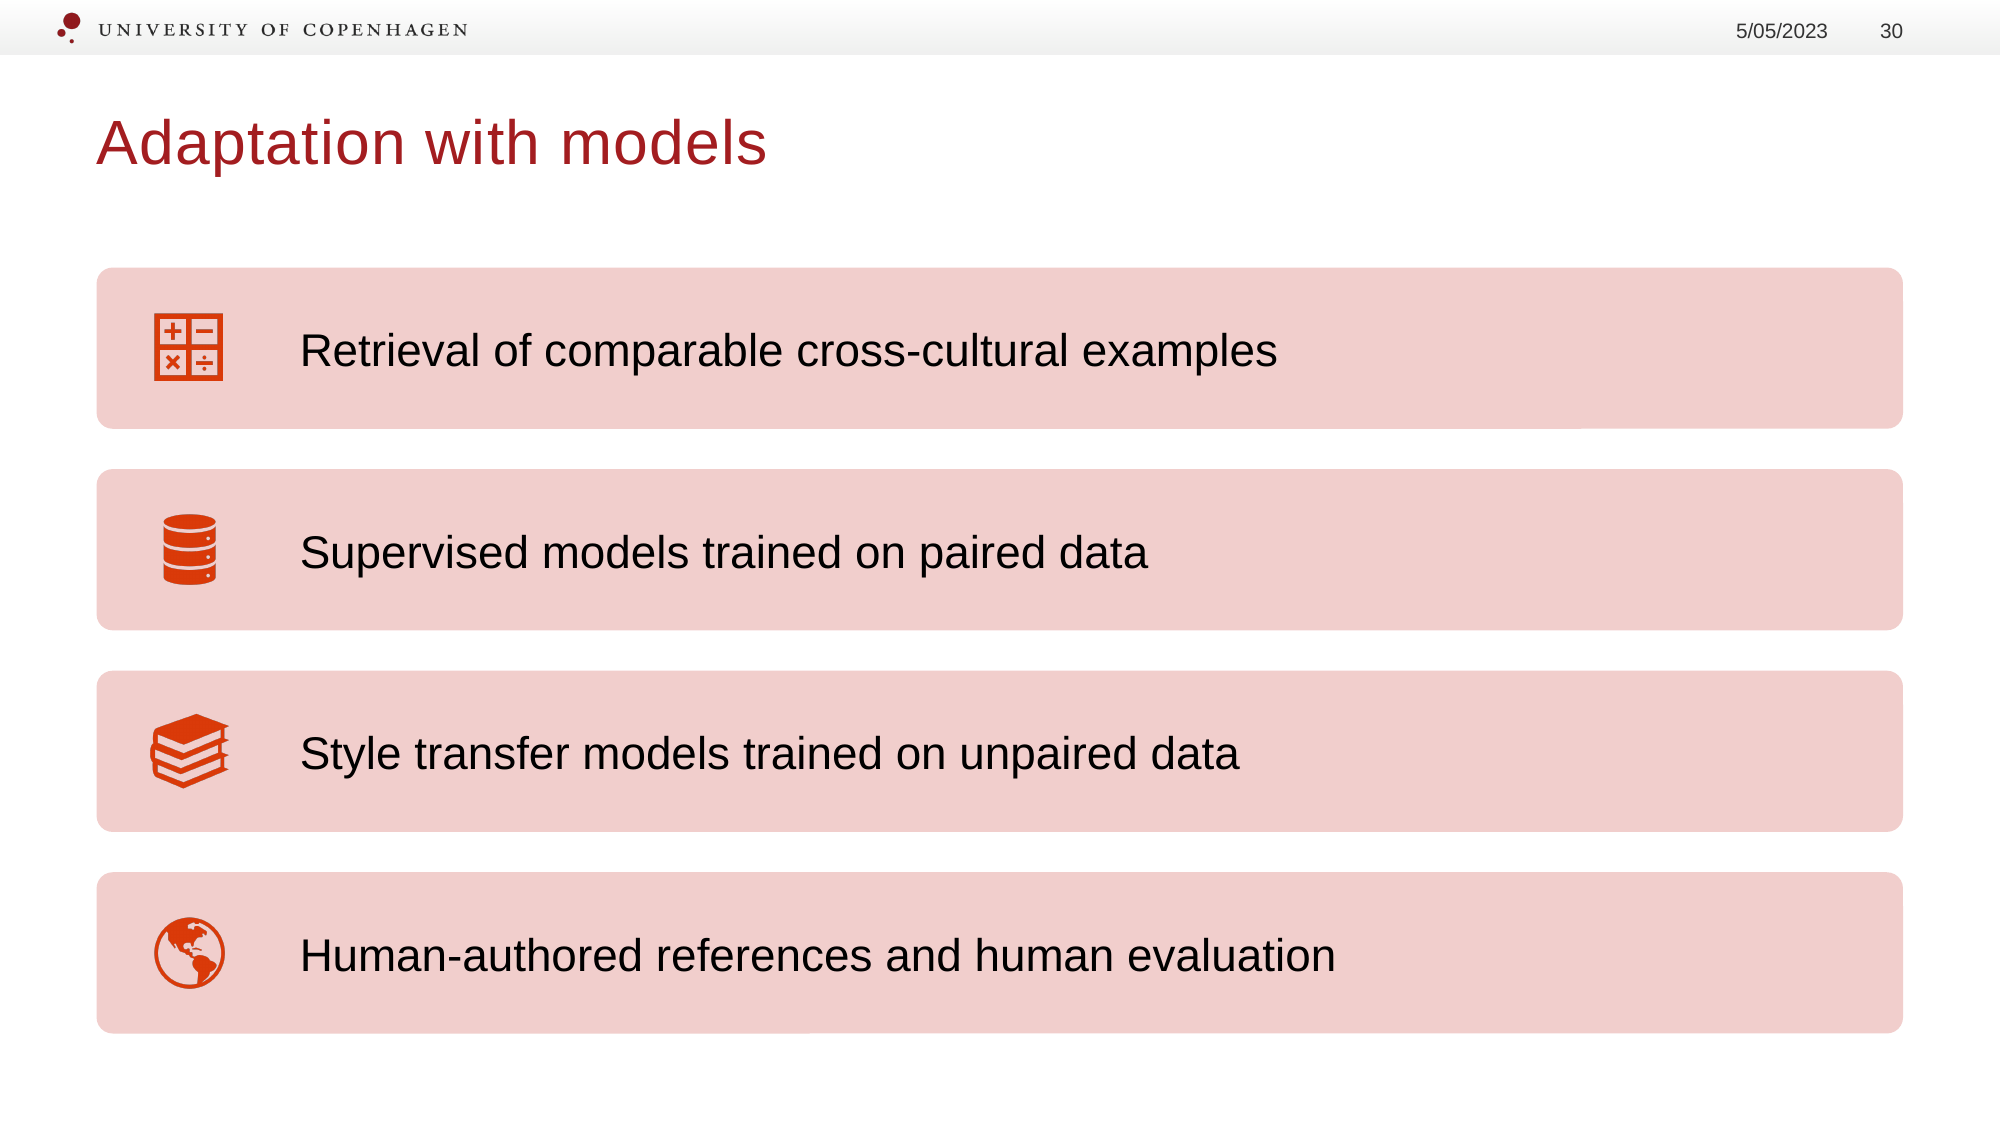

5/05/2023
30
# Adaptation with models

Retrieval of comparable cross-cultural examples
Supervised models trained on paired data
Style transfer models trained on unpaired data
Human-authored references and human evaluation